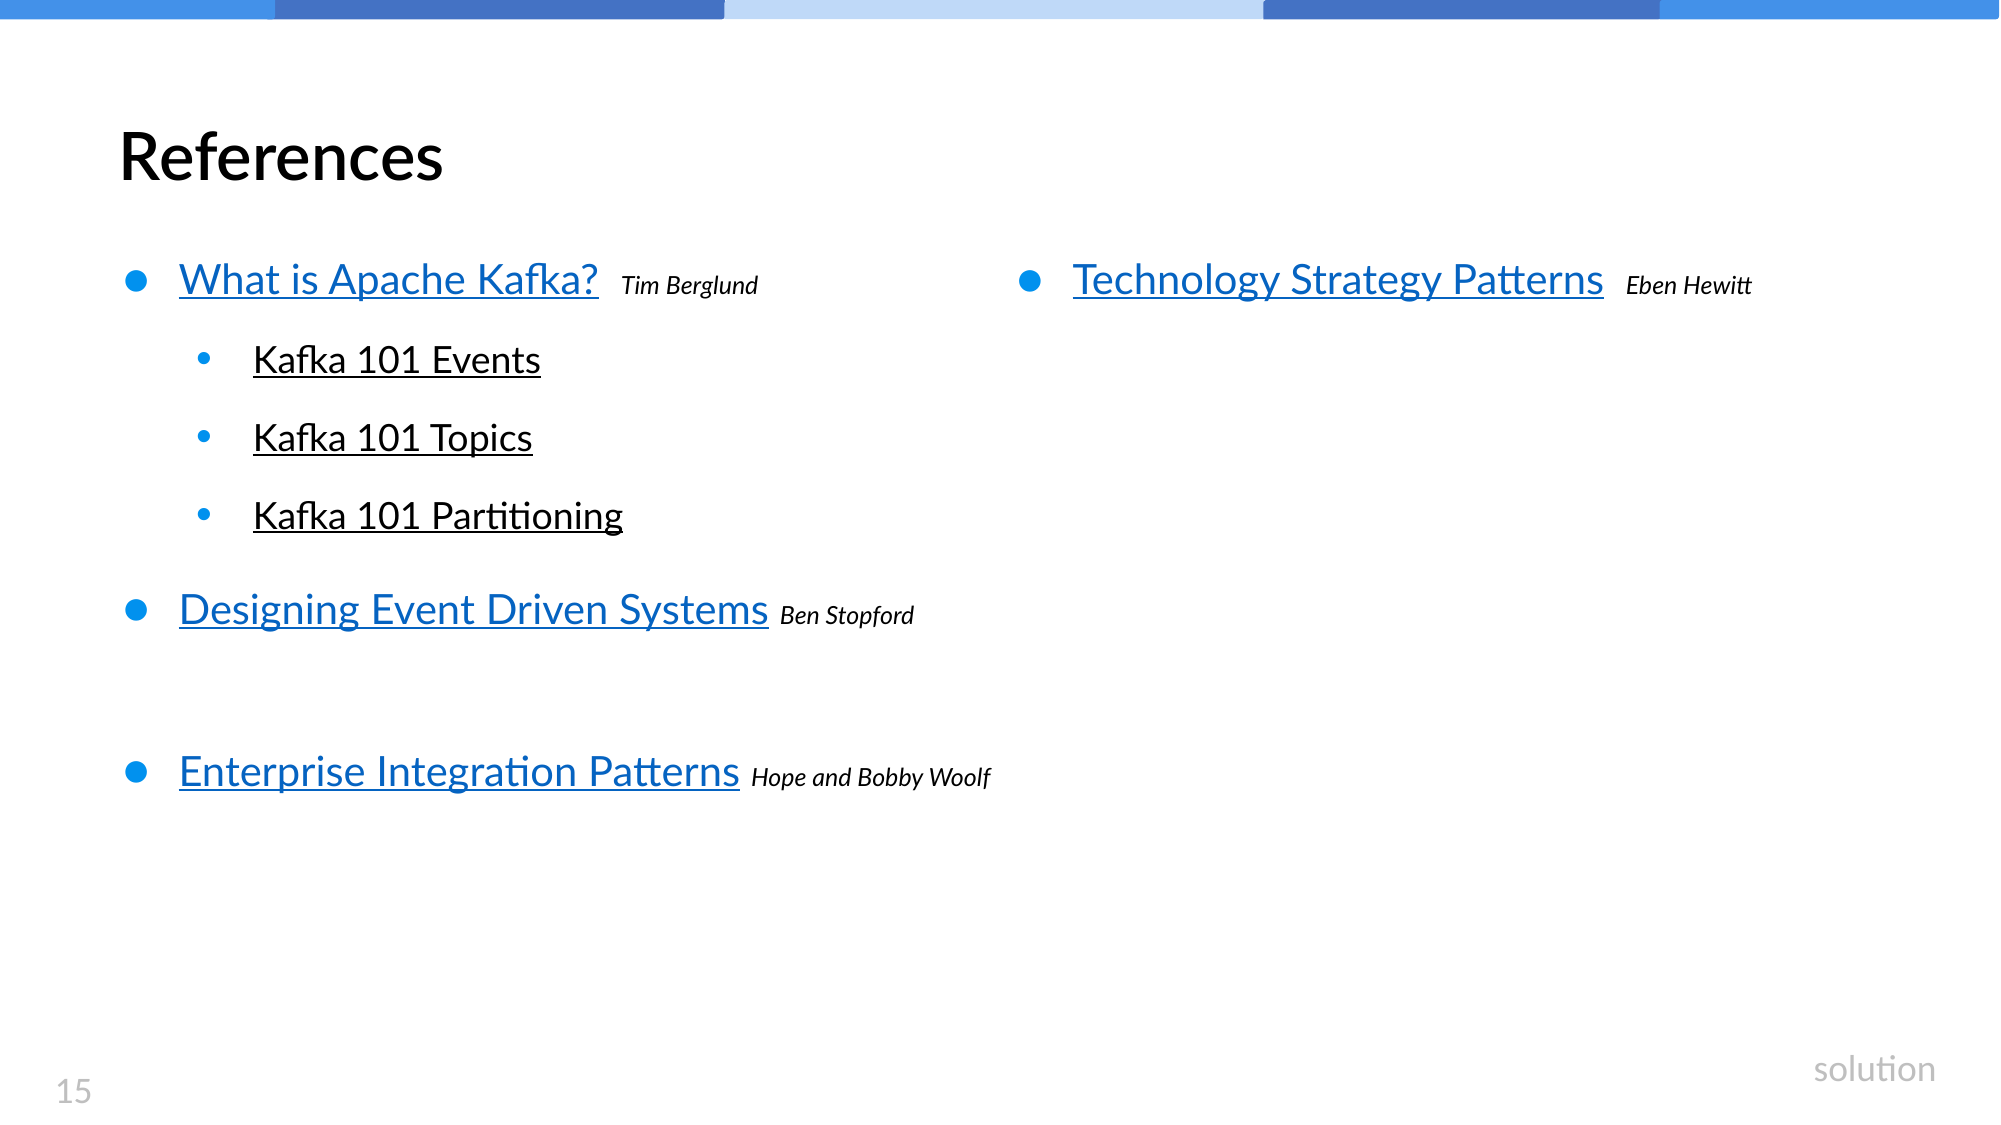

# References

What is Apache Kafka?  Tim Berglund
Kafka 101 Events
Kafka 101 Topics
Kafka 101 Partitioning
Designing Event Driven Systems Ben Stopford

Enterprise Integration Patterns Hope and Bobby Woolf

Technology Strategy Patterns  Eben Hewitt

solution
15